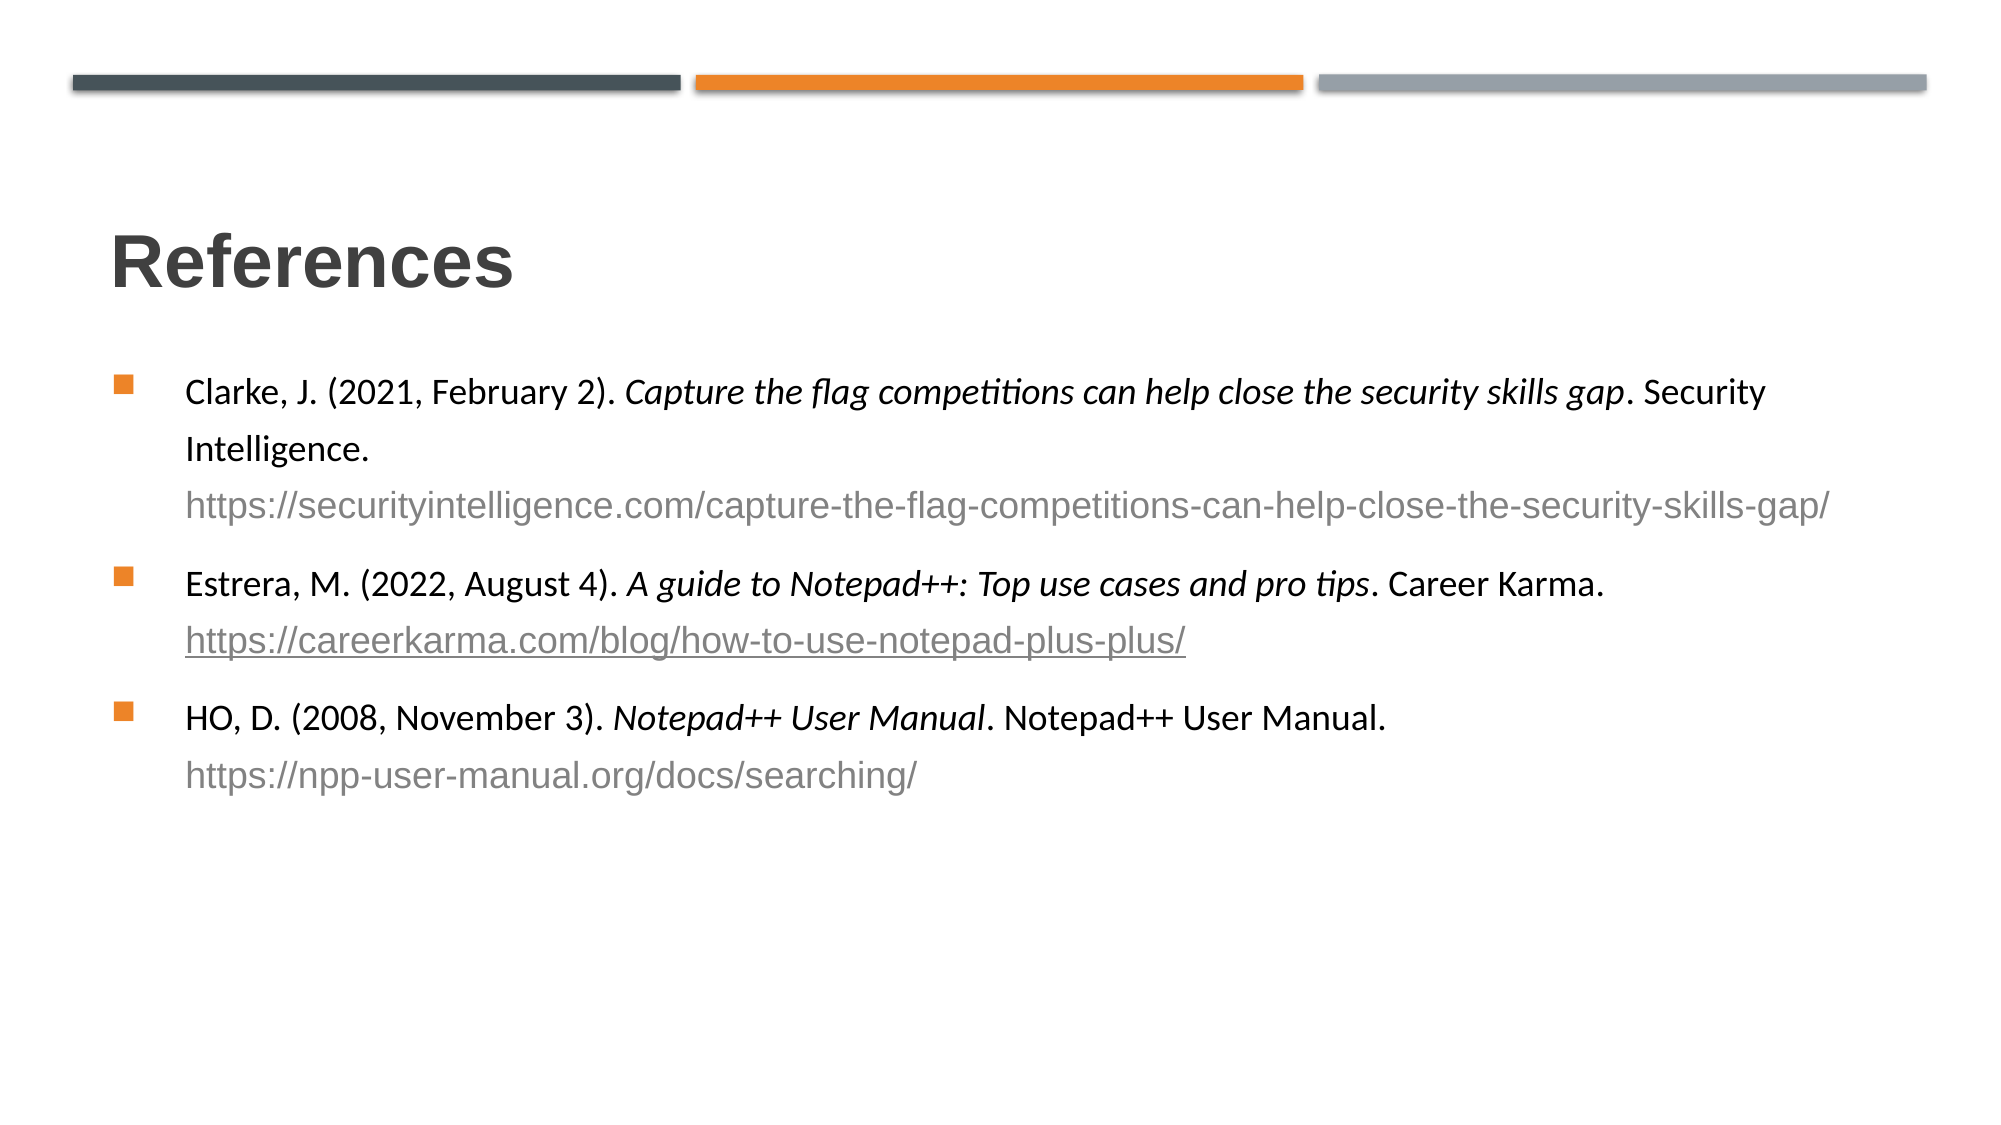

# References
Clarke, J. (2021, February 2). Capture the flag competitions can help close the security skills gap. Security Intelligence. https://securityintelligence.com/capture-the-flag-competitions-can-help-close-the-security-skills-gap/
Estrera, M. (2022, August 4). A guide to Notepad++: Top use cases and pro tips. Career Karma. https://careerkarma.com/blog/how-to-use-notepad-plus-plus/
HO, D. (2008, November 3). Notepad++ User Manual. Notepad++ User Manual. https://npp-user-manual.org/docs/searching/